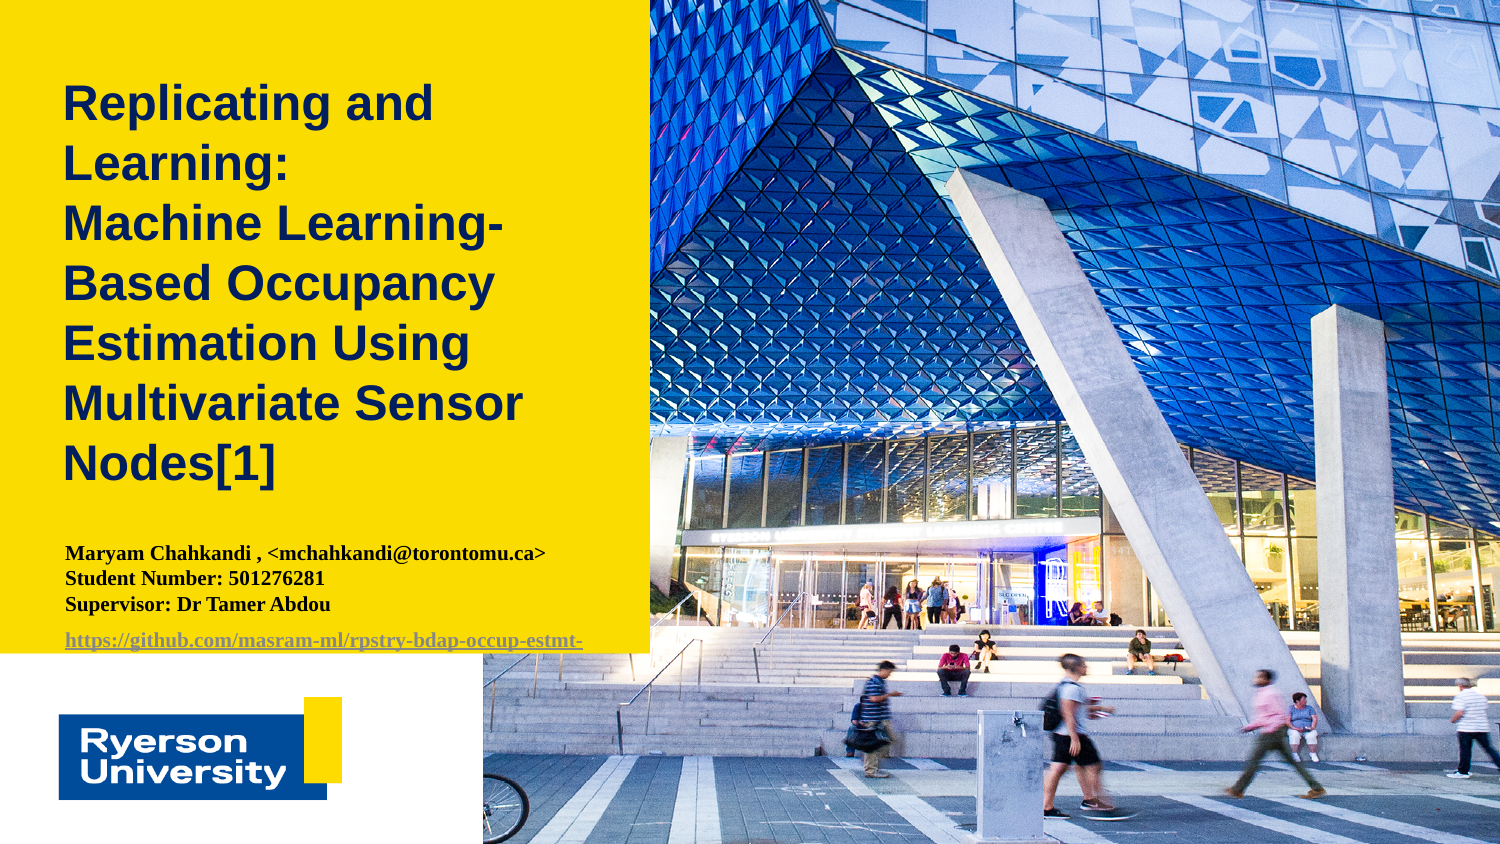

# Replicating and Learning:
Machine Learning-Based Occupancy Estimation Using Multivariate Sensor Nodes[1]
Maryam Chahkandi , <mchahkandi@torontomu.ca>
Student Number: 501276281
Supervisor: Dr Tamer Abdou
https://github.com/masram-ml/rpstry-bdap-occup-estmt-